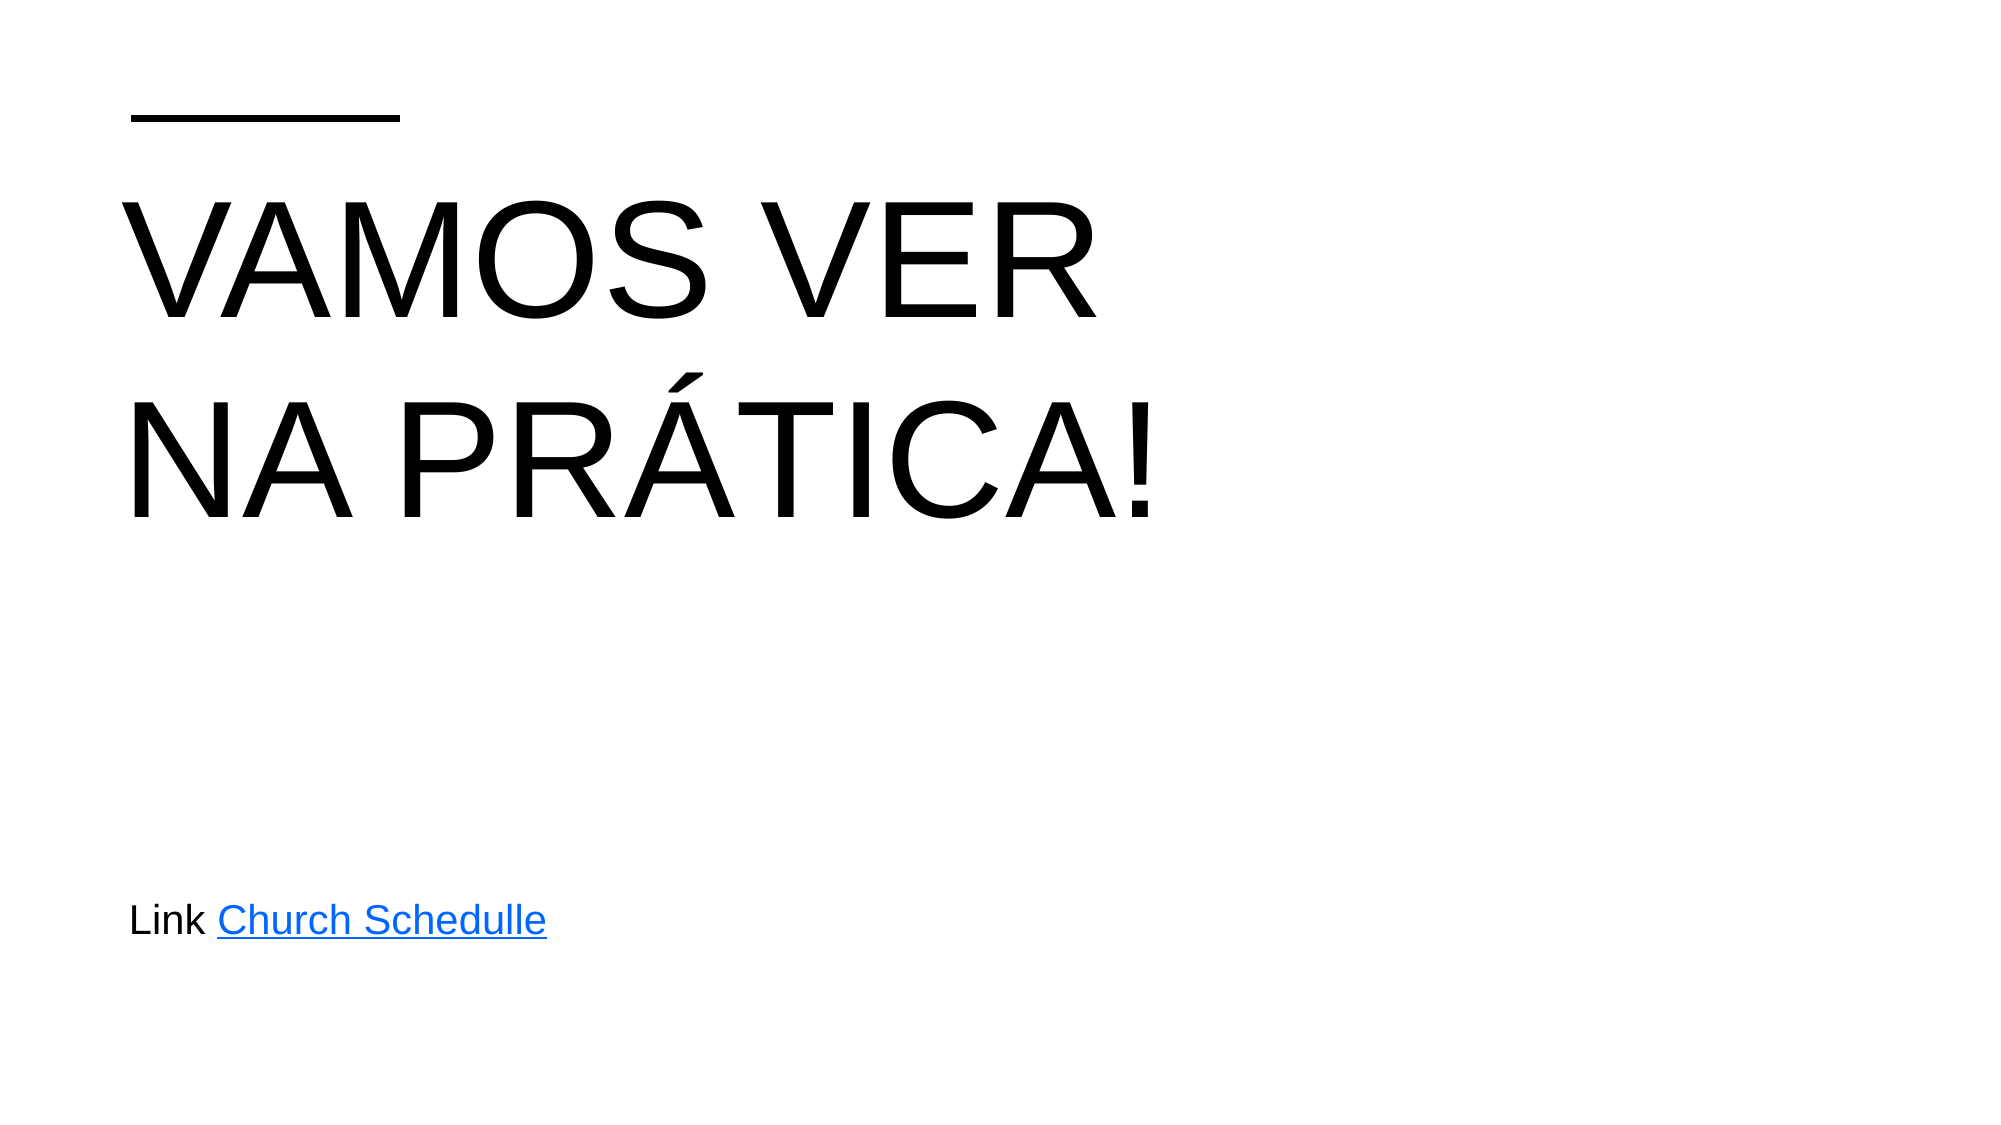

# Vamos ver na prática!
Link Church Schedulle